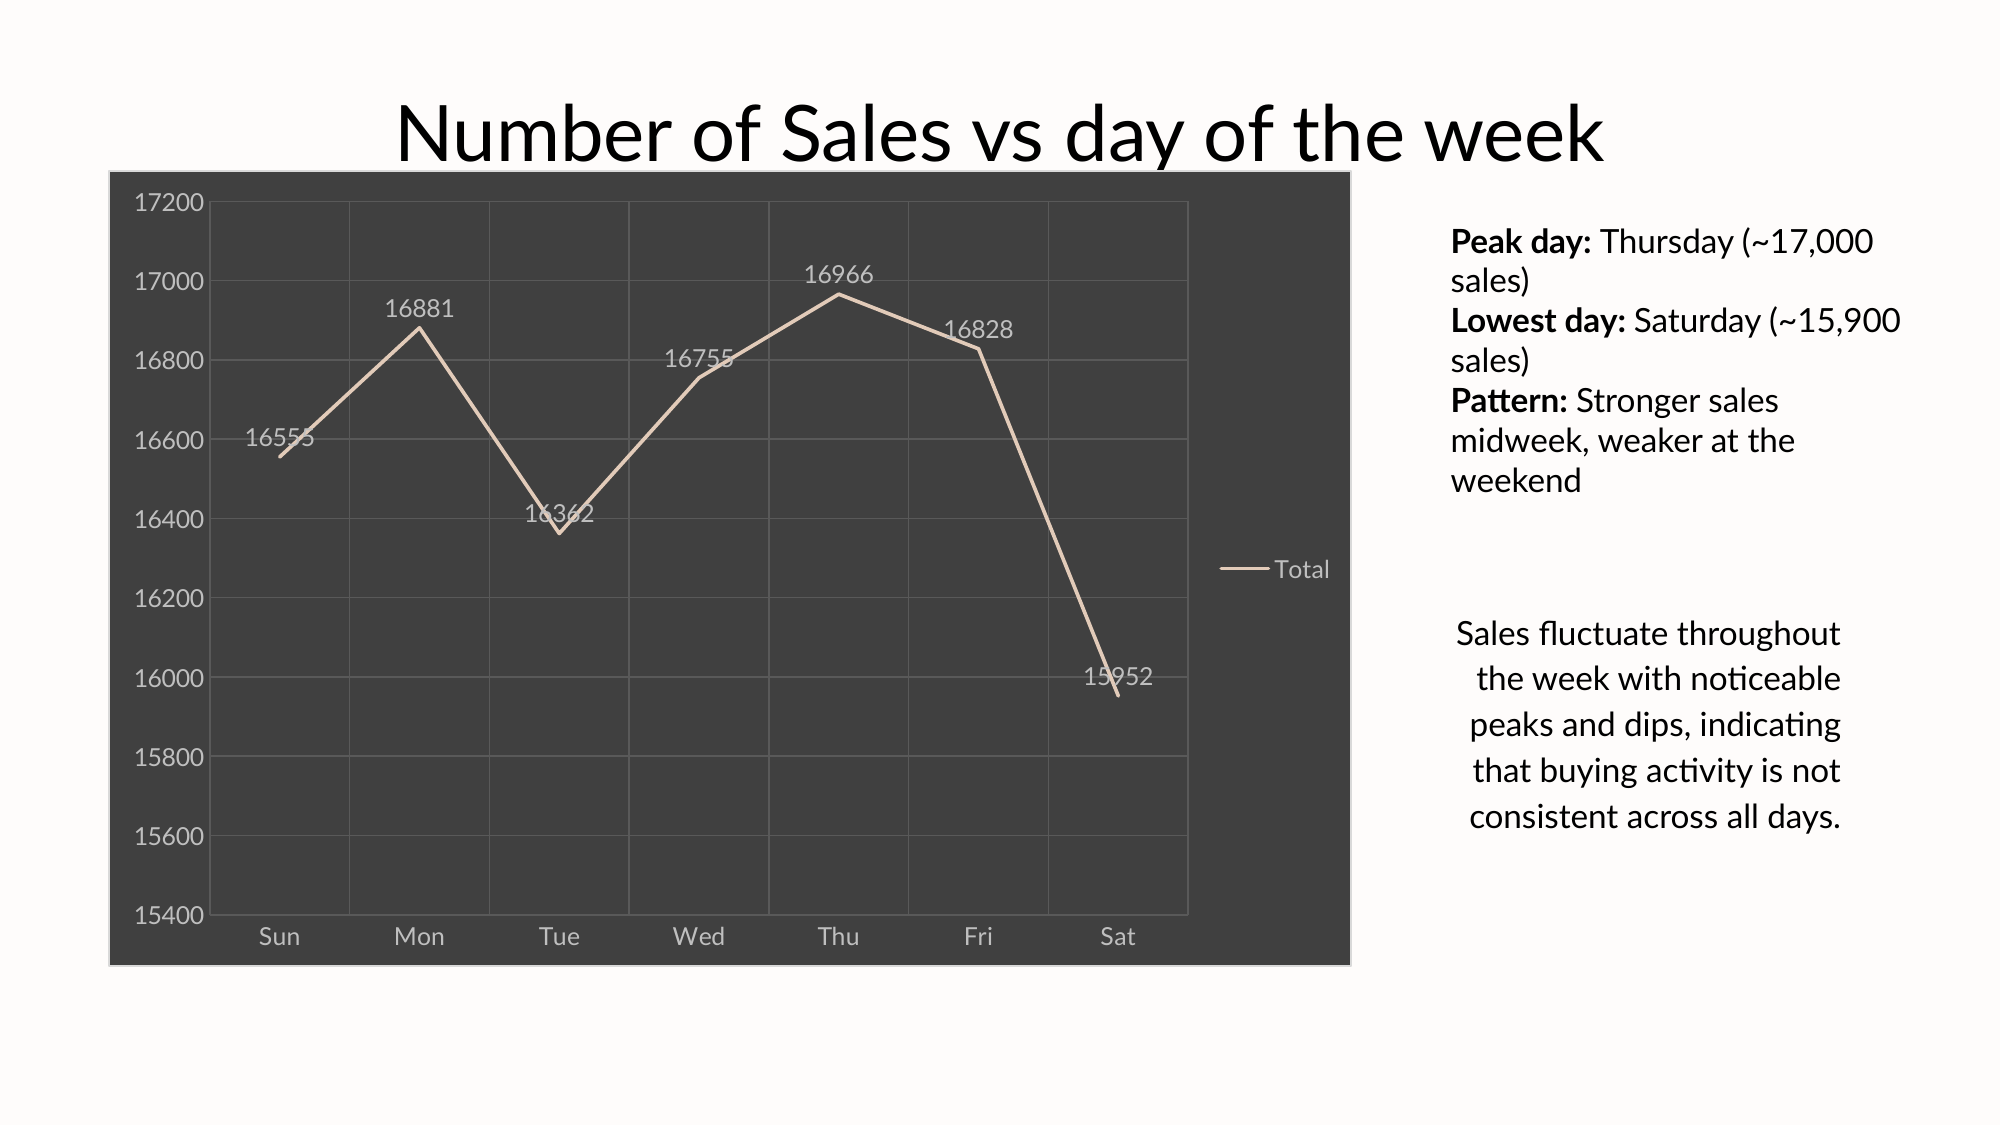

Number of Sales vs day of the week

### Chart

| Category | Total |
|---|---|
| Sun | 16555.0 |
| Mon | 16881.0 |
| Tue | 16362.0 |
| Wed | 16755.0 |
| Thu | 16966.0 |
| Fri | 16828.0 |
| Sat | 15952.0 |
Peak day: Thursday (~17,000 sales)
Lowest day: Saturday (~15,900 sales)
Pattern: Stronger sales midweek, weaker at the weekend

Sales fluctuate throughout the week with noticeable peaks and dips, indicating that buying activity is not consistent across all days.